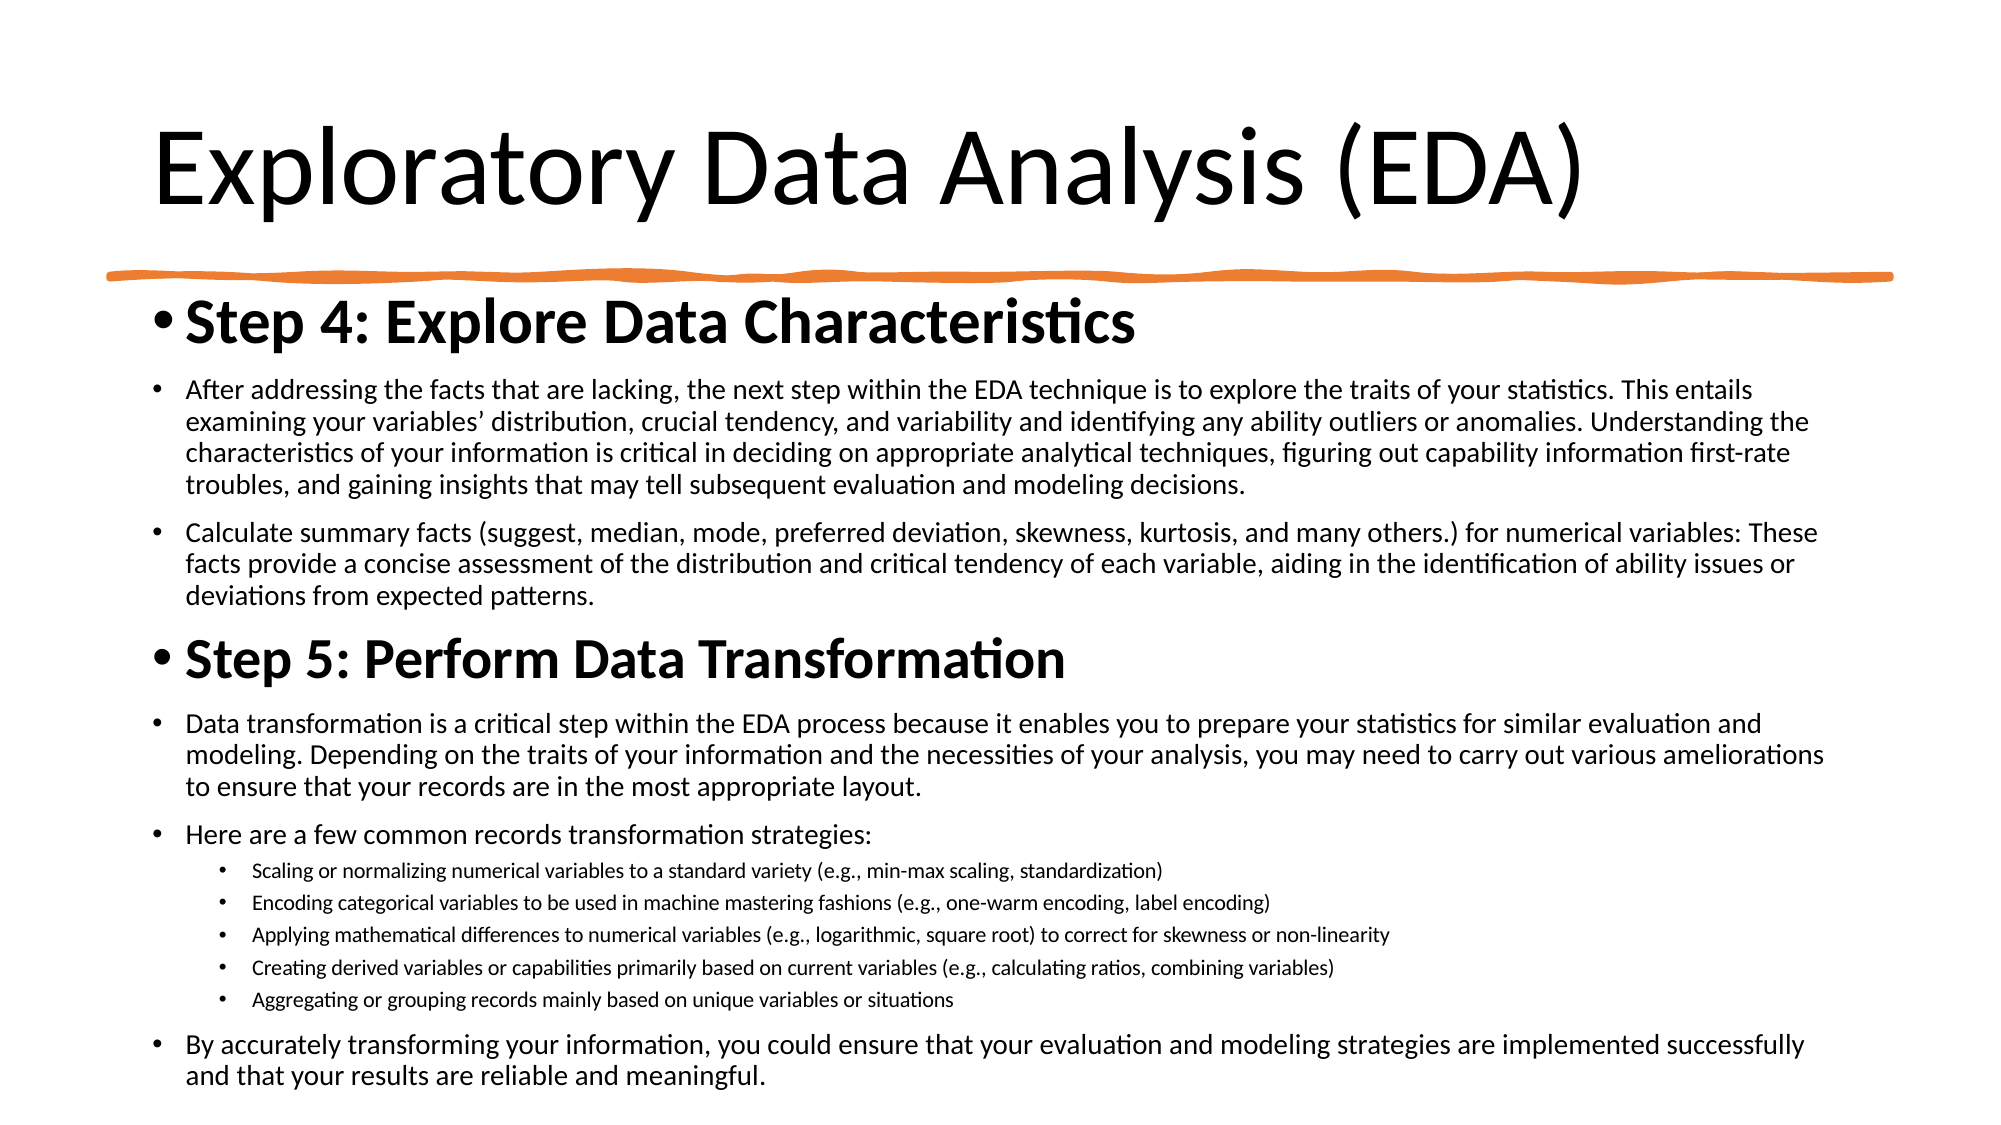

# Exploratory Data Analysis (EDA)

Step 4: Explore Data Characteristics
After addressing the facts that are lacking, the next step within the EDA technique is to explore the traits of your statistics. This entails examining your variables’ distribution, crucial tendency, and variability and identifying any ability outliers or anomalies. Understanding the characteristics of your information is critical in deciding on appropriate analytical techniques, figuring out capability information first-rate troubles, and gaining insights that may tell subsequent evaluation and modeling decisions.
Calculate summary facts (suggest, median, mode, preferred deviation, skewness, kurtosis, and many others.) for numerical variables: These facts provide a concise assessment of the distribution and critical tendency of each variable, aiding in the identification of ability issues or deviations from expected patterns.
Step 5: Perform Data Transformation
Data transformation is a critical step within the EDA process because it enables you to prepare your statistics for similar evaluation and modeling. Depending on the traits of your information and the necessities of your analysis, you may need to carry out various ameliorations to ensure that your records are in the most appropriate layout.
Here are a few common records transformation strategies:
Scaling or normalizing numerical variables to a standard variety (e.g., min-max scaling, standardization)
Encoding categorical variables to be used in machine mastering fashions (e.g., one-warm encoding, label encoding)
Applying mathematical differences to numerical variables (e.g., logarithmic, square root) to correct for skewness or non-linearity
Creating derived variables or capabilities primarily based on current variables (e.g., calculating ratios, combining variables)
Aggregating or grouping records mainly based on unique variables or situations
By accurately transforming your information, you could ensure that your evaluation and modeling strategies are implemented successfully and that your results are reliable and meaningful.